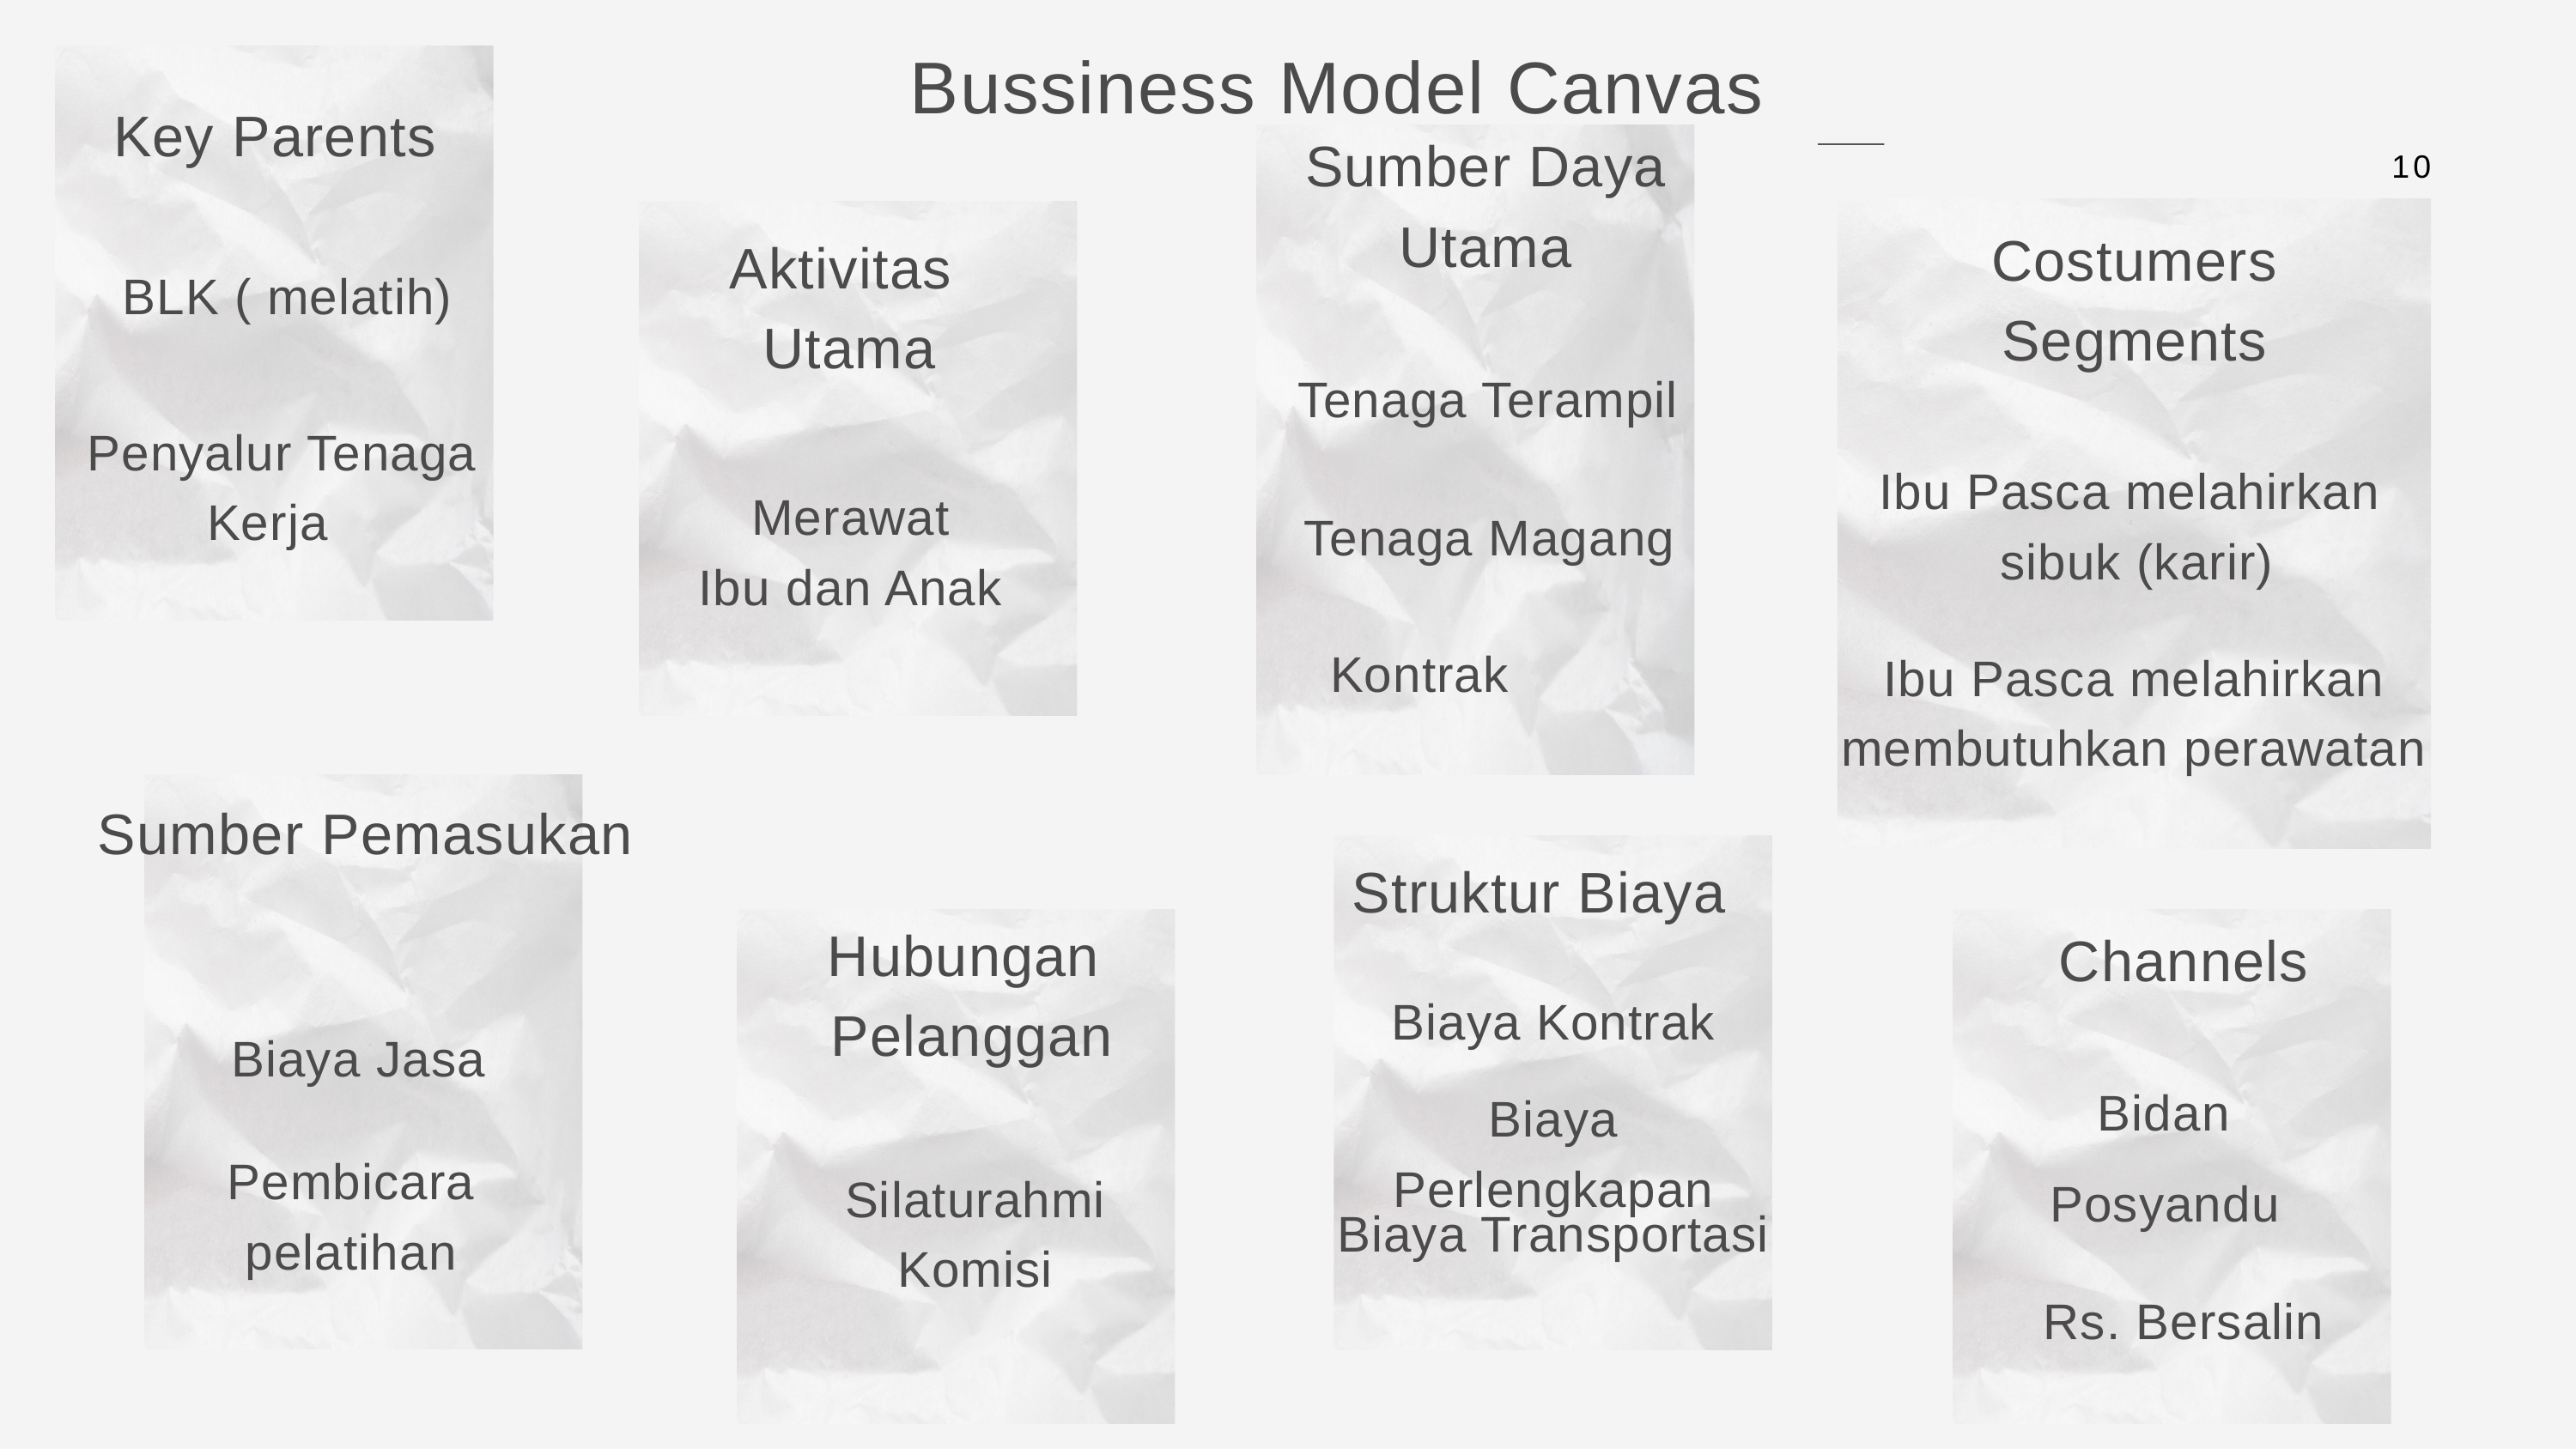

Bussiness Model Canvas
Key Parents

Sumber Daya
Utama
10

Costumers
Segments
Aktivitas
Utama

BLK ( melatih)
Tenaga Terampil
 Penyalur Tenaga Kerja
Ibu Pasca melahirkan
sibuk (karir)
Merawat
Ibu dan Anak
 Tenaga Magang
 Kontrak
Ibu Pasca melahirkan membutuhkan perawatan
Sumber Pemasukan

Struktur Biaya

Hubungan
Pelanggan
Channels

Biaya Kontrak
Biaya Jasa
Bidan
Biaya Perlengkapan
Pembicara
pelatihan
Silaturahmi
Komisi
Posyandu
Biaya Transportasi
Rs. Bersalin